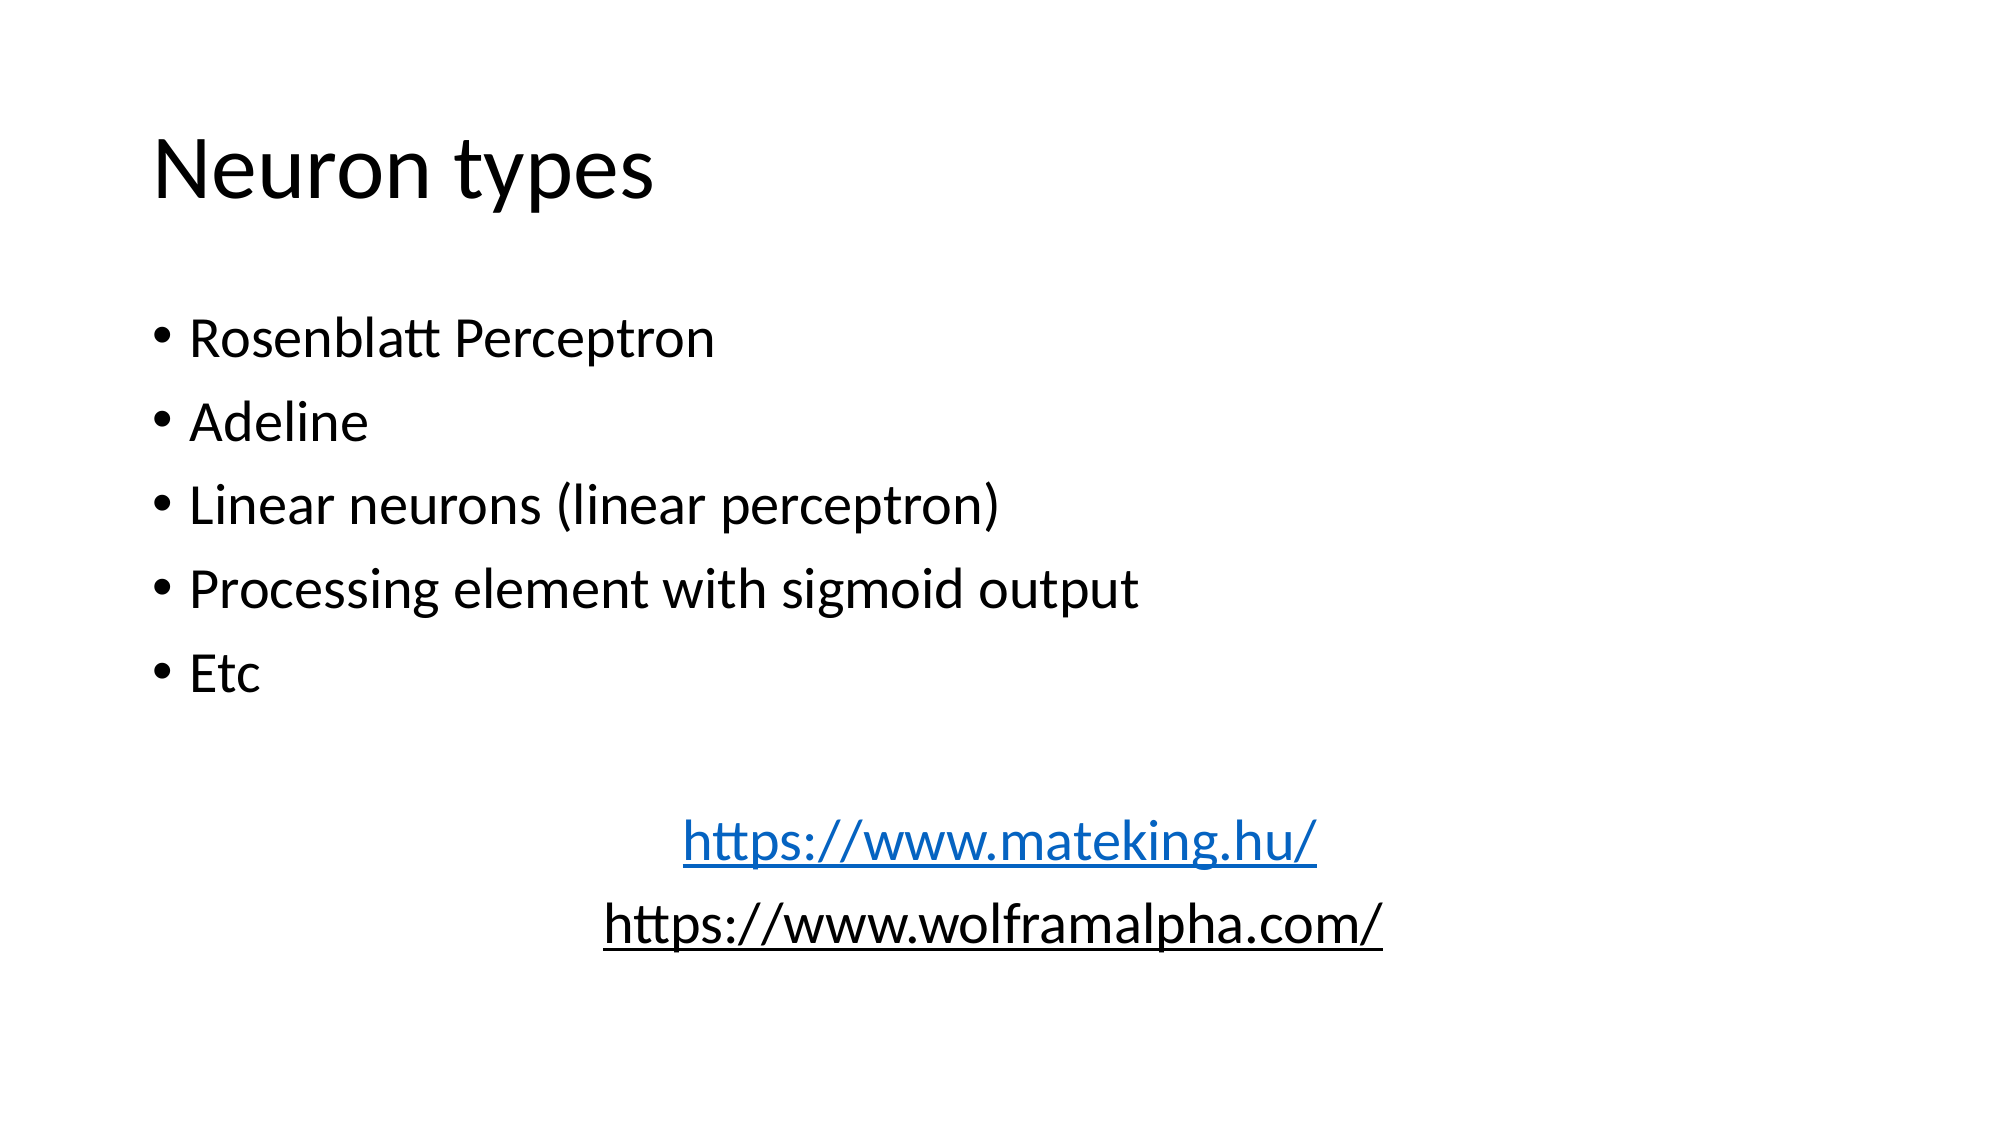

# Neuron types
Rosenblatt Perceptron
Adeline
Linear neurons (linear perceptron)
Processing element with sigmoid output
Etc

https://www.mateking.hu/
https://www.wolframalpha.com/